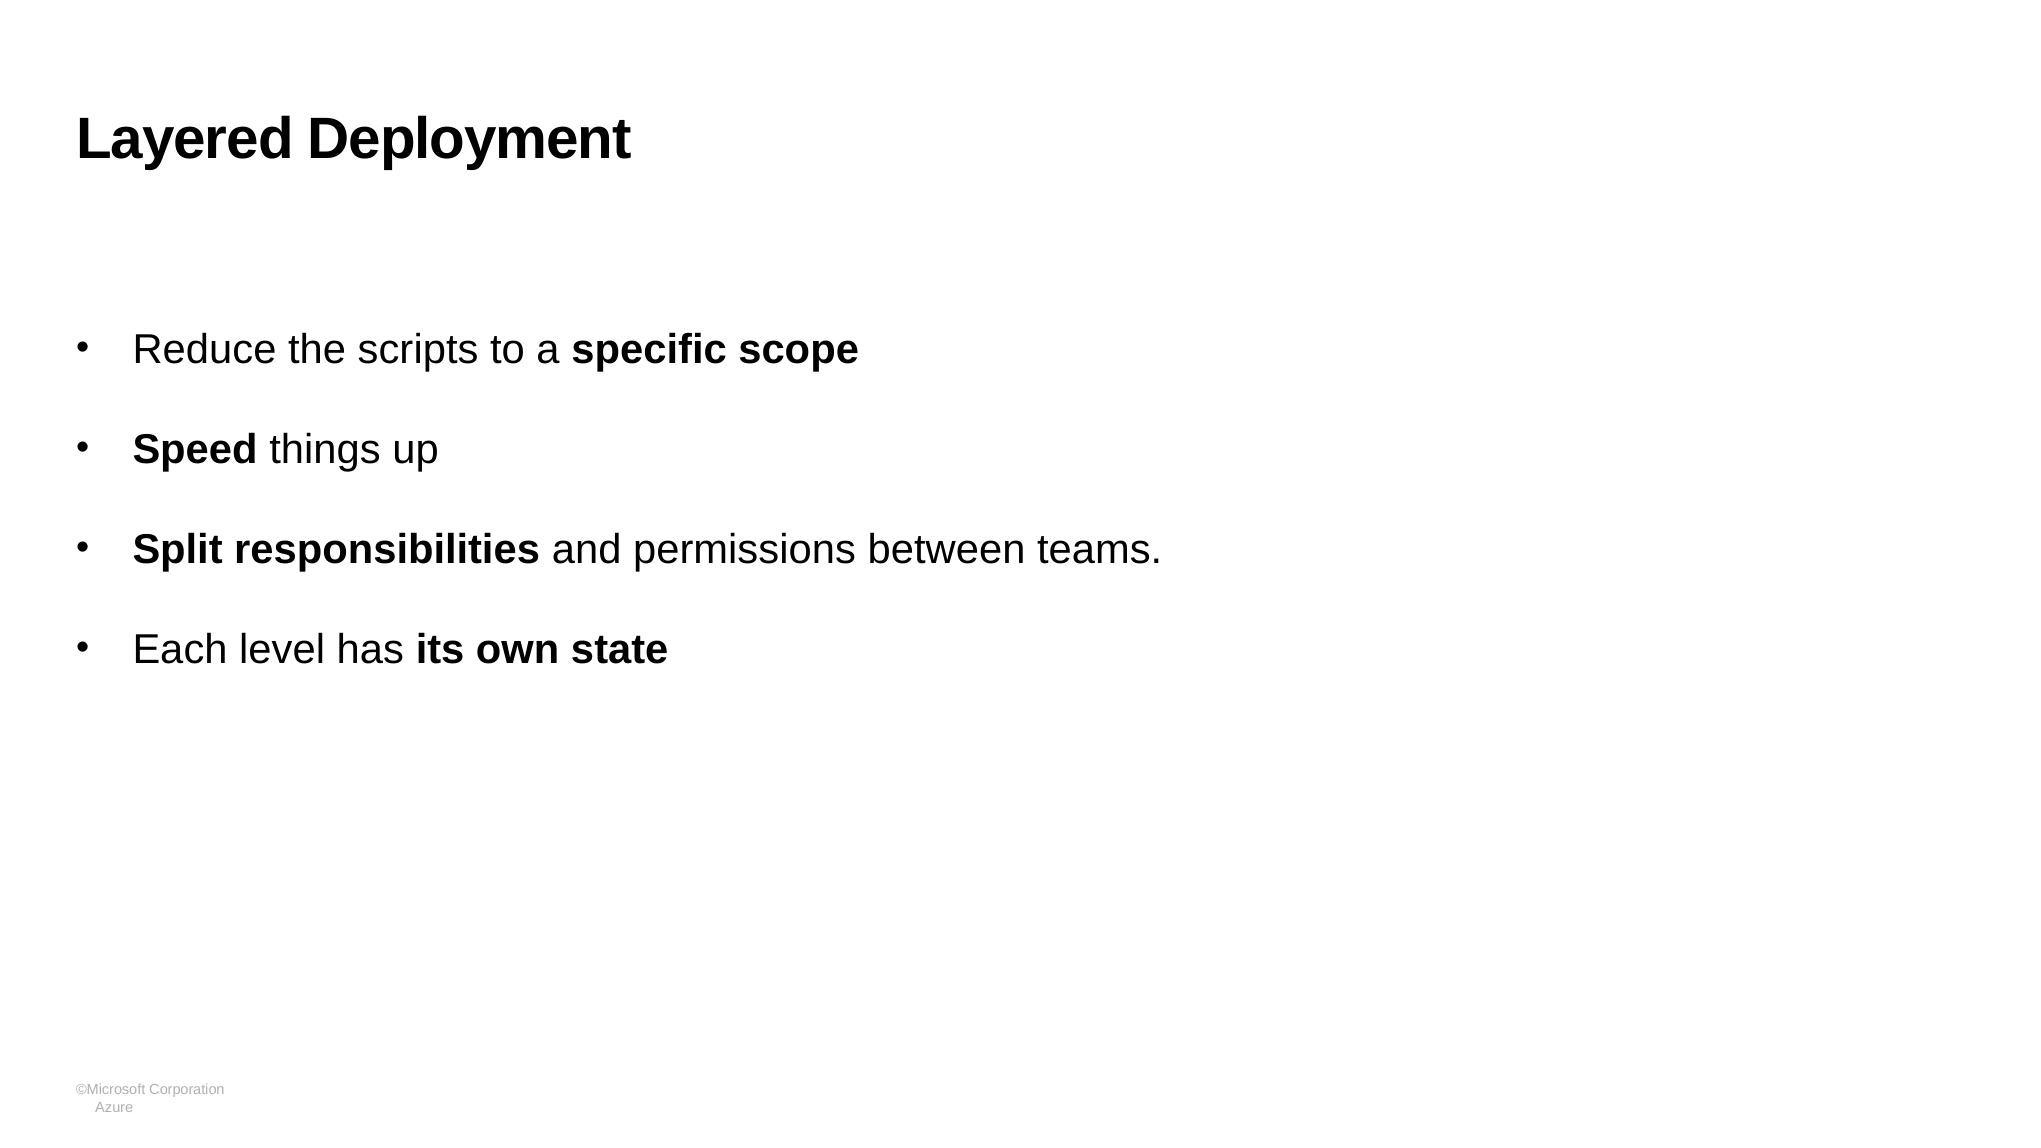

# Layered Deployment
Reduce the scripts to a specific scope

Speed things up

Split responsibilities and permissions between teams.

Each level has its own state